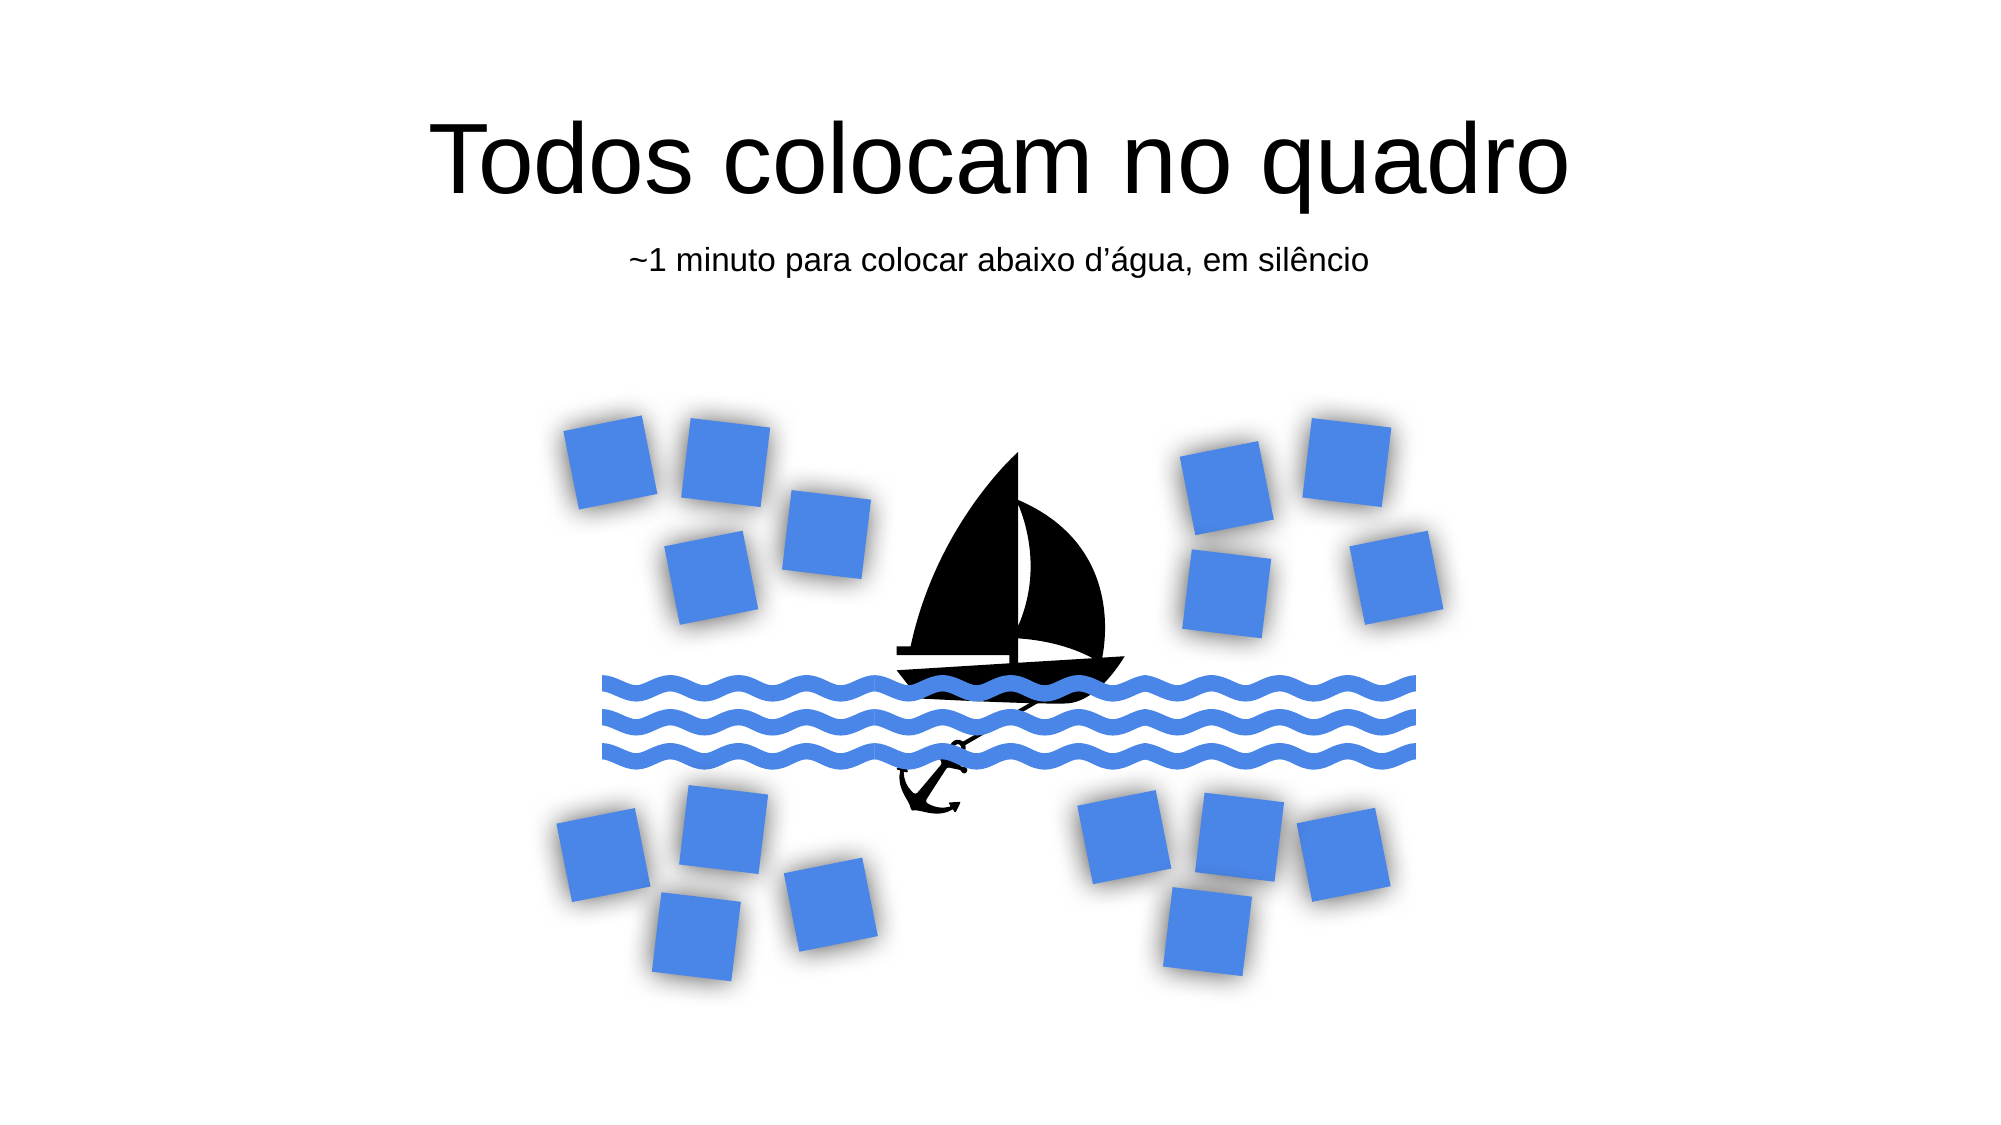

# Todos colocam no quadro
~1 minuto para colocar abaixo d’água, em silêncio